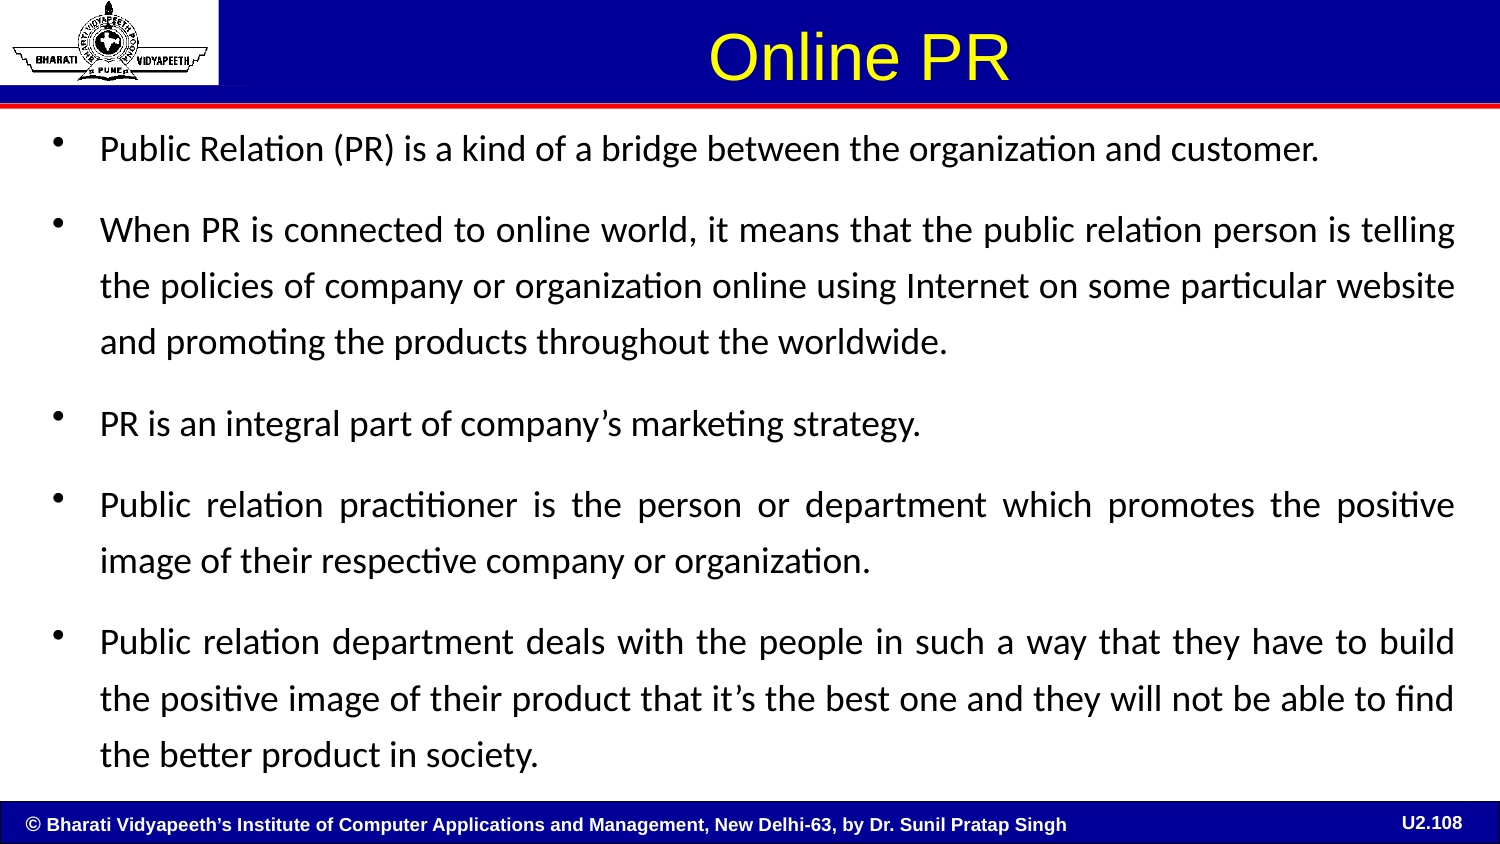

# Online PR
Public Relation (PR) is a kind of a bridge between the organization and customer.
When PR is connected to online world, it means that the public relation person is telling the policies of company or organization online using Internet on some particular website and promoting the products throughout the worldwide.
PR is an integral part of company’s marketing strategy.
Public relation practitioner is the person or department which promotes the positive image of their respective company or organization.
Public relation department deals with the people in such a way that they have to build the positive image of their product that it’s the best one and they will not be able to find the better product in society.